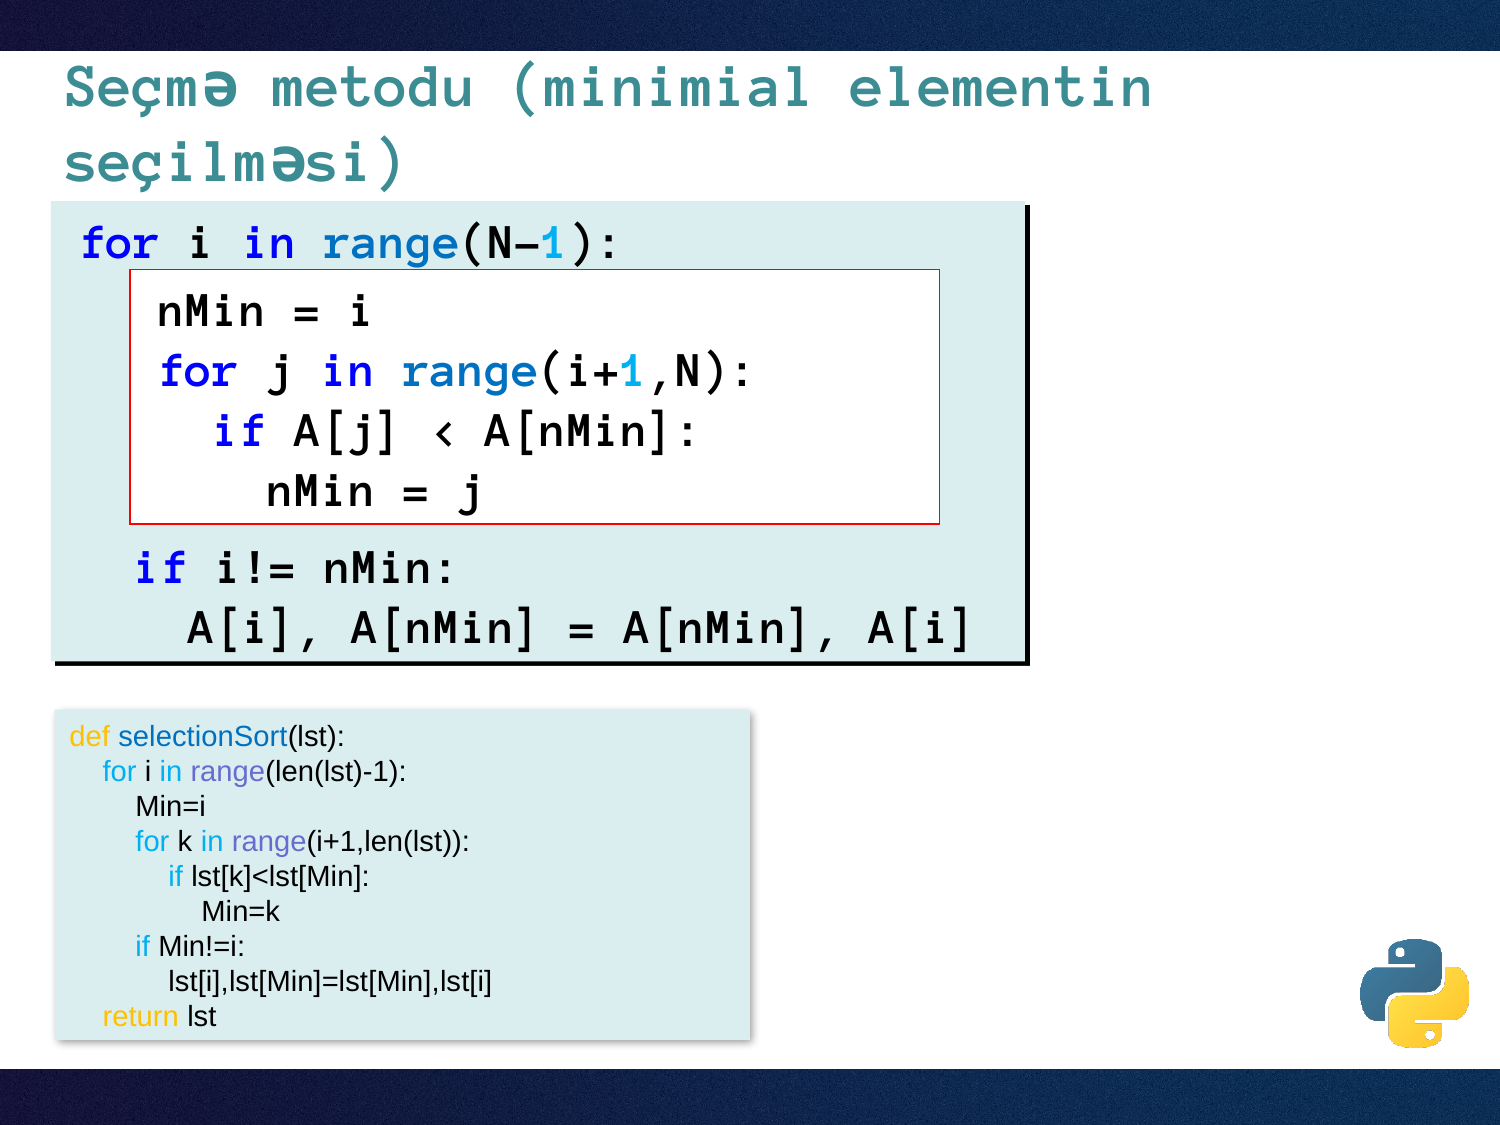

# Seçmə metodu (minimial elementin seçilməsi)
for i in range(N-1):

  if i!= nMin:
    A[i], A[nMin] = A[nMin], A[i]
nMin = i
for j in range(i+1,N):
  if A[j] < A[nMin]:
    nMin = j
def selectionSort(lst):
    for i in range(len(lst)-1):
        Min=i
        for k in range(i+1,len(lst)):
            if lst[k]<lst[Min]:
                Min=k
        if Min!=i:
            lst[i],lst[Min]=lst[Min],lst[i]
    return lst